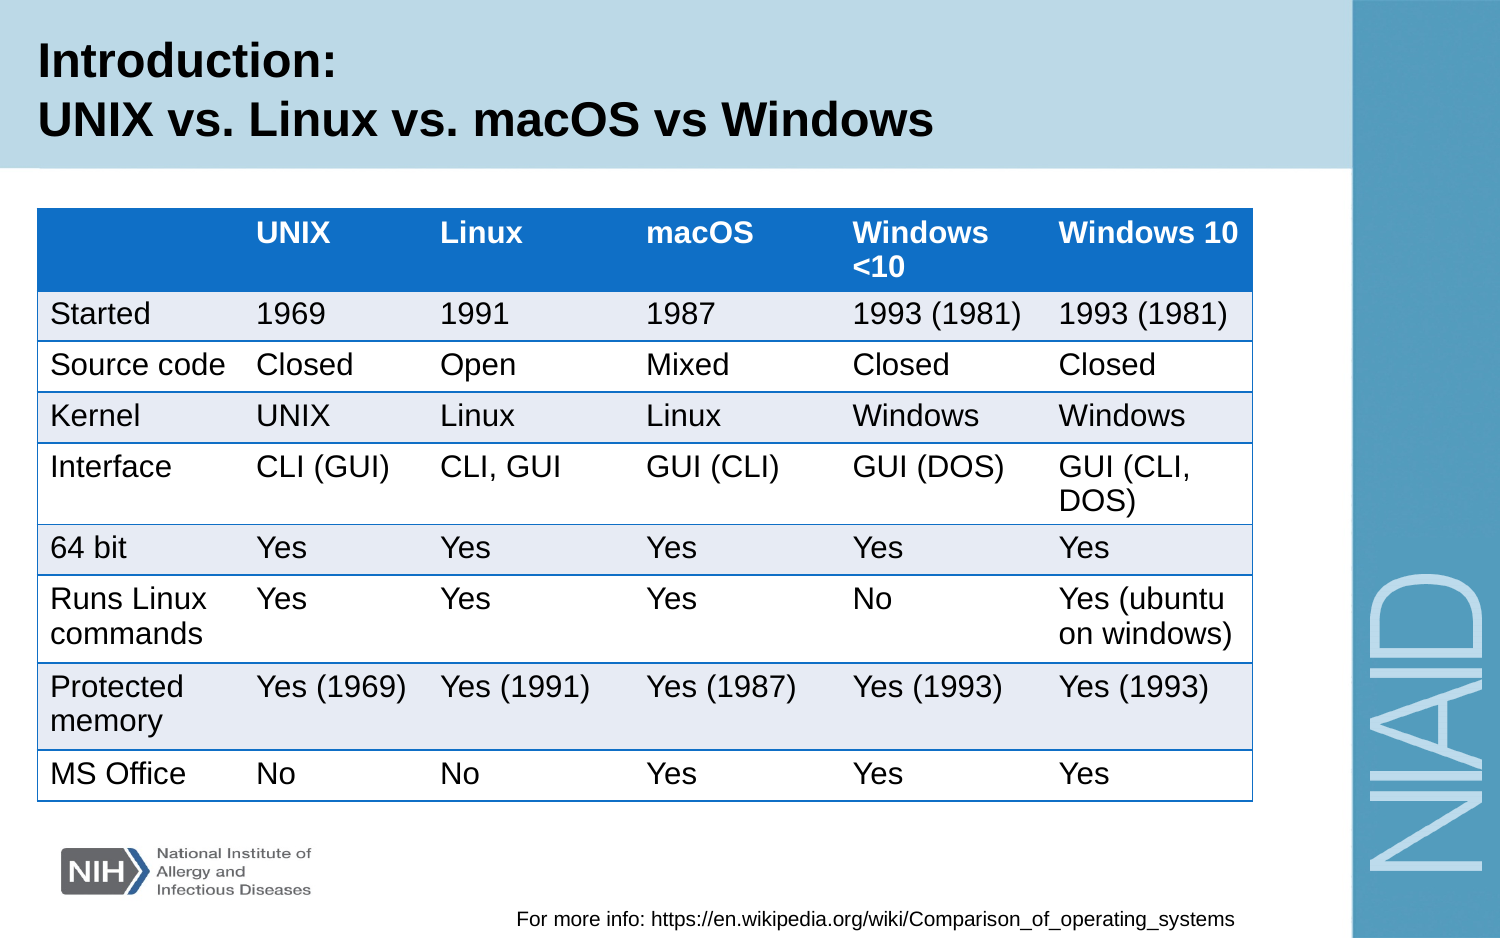

# Introduction: UNIX vs. Linux vs. macOS vs Windows
|  | UNIX | Linux | macOS | Windows <10 | Windows 10 |
| --- | --- | --- | --- | --- | --- |
| Started | 1969 | 1991 | 1987 | 1993 (1981) | 1993 (1981) |
| Source code | Closed | Open | Mixed | Closed | Closed |
| Kernel | UNIX | Linux | Linux | Windows | Windows |
| Interface | CLI (GUI) | CLI, GUI | GUI (CLI) | GUI (DOS) | GUI (CLI, DOS) |
| 64 bit | Yes | Yes | Yes | Yes | Yes |
| Runs Linux commands | Yes | Yes | Yes | No | Yes (ubuntu on windows) |
| Protected memory | Yes (1969) | Yes (1991) | Yes (1987) | Yes (1993) | Yes (1993) |
| MS Office | No | No | Yes | Yes | Yes |
For more info: https://en.wikipedia.org/wiki/Comparison_of_operating_systems